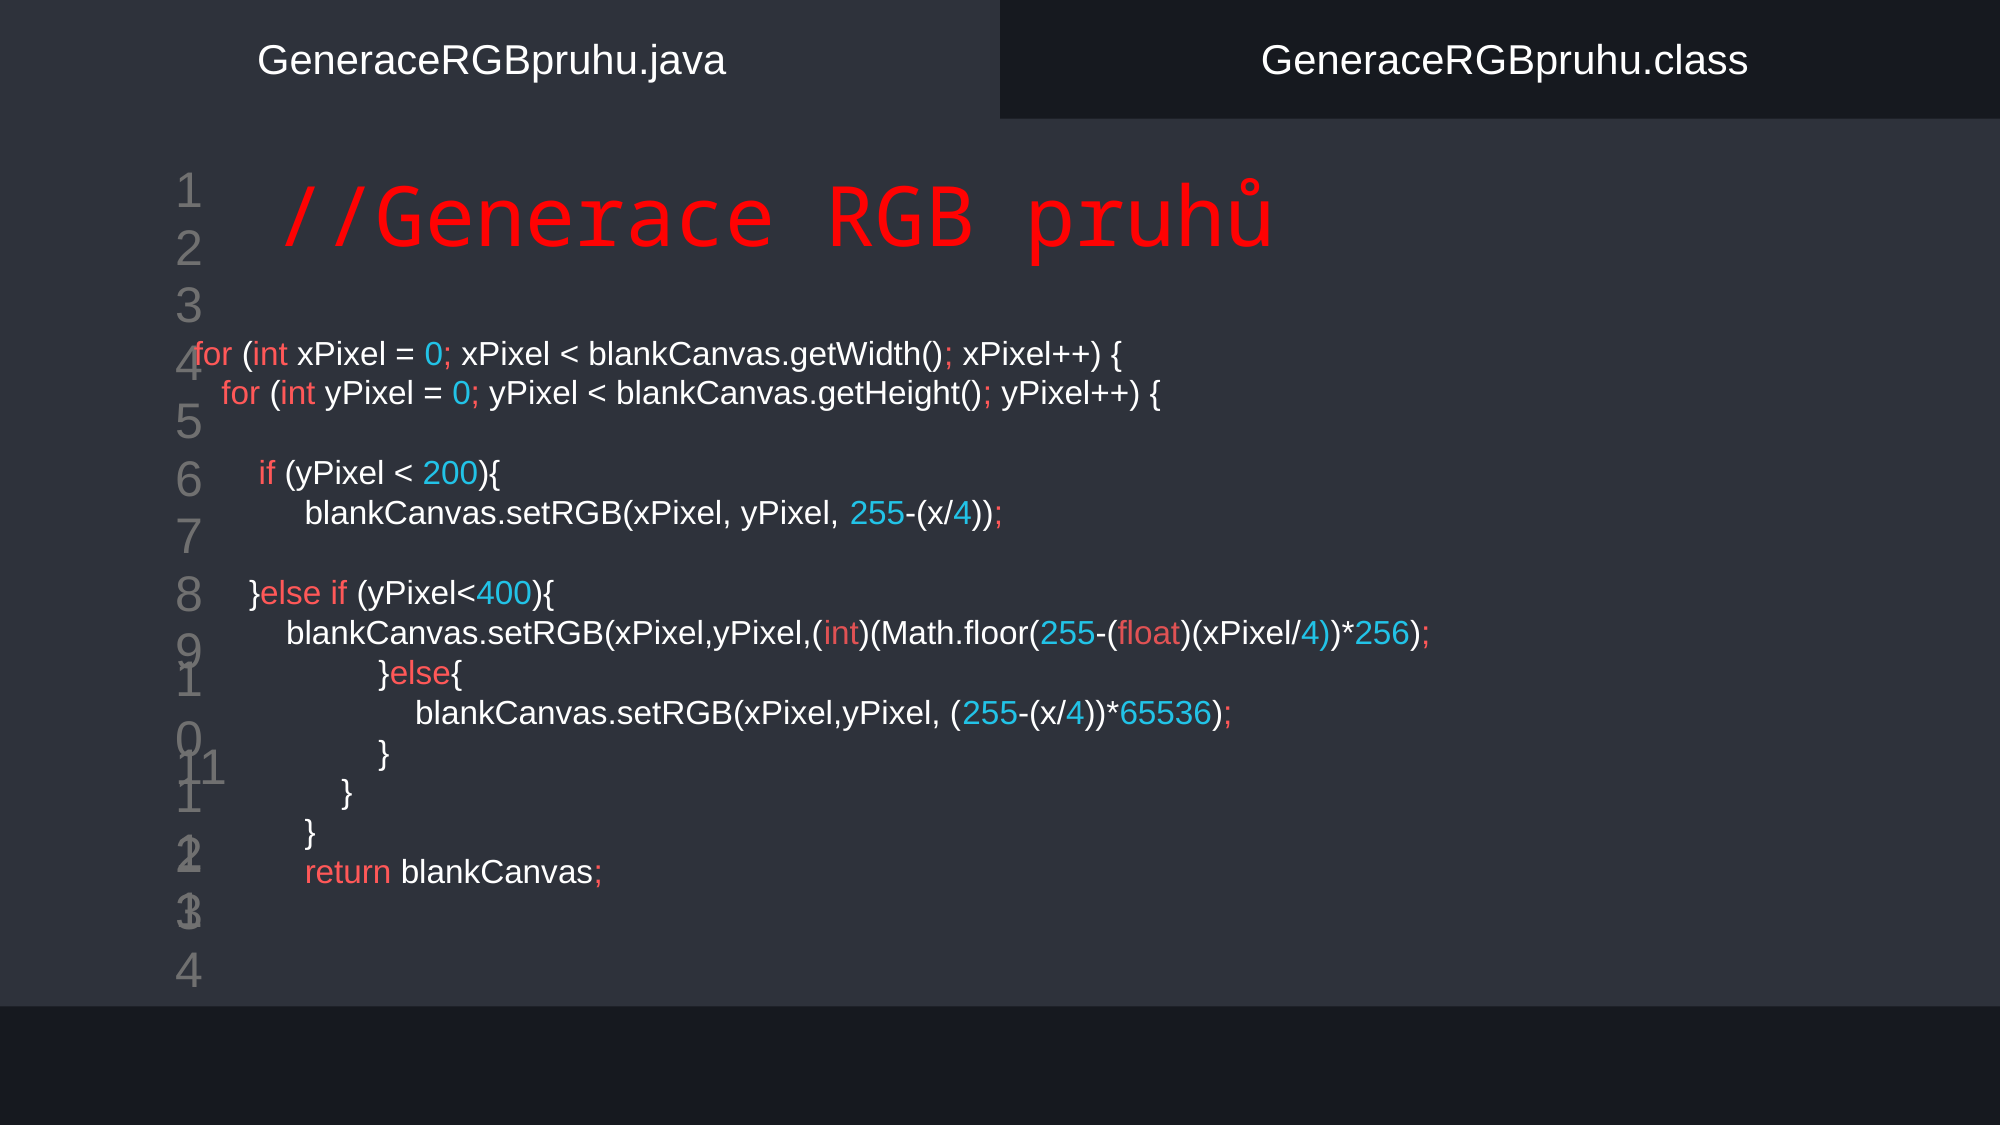

# GeneraceRGBpruhu.java				    GeneraceRGBpruhu.class
//Generace RGB pruhů
for (int xPixel = 0; xPixel < blankCanvas.getWidth(); xPixel++) {
   for (int yPixel = 0; yPixel < blankCanvas.getHeight(); yPixel++) {
       if (yPixel < 200){
            blankCanvas.setRGB(xPixel, yPixel, 255-(x/4));
      }else if (yPixel<400){
          blankCanvas.setRGB(xPixel,yPixel,(int)(Math.floor(255-(float)(xPixel/4))*256);
                    }else{
                        blankCanvas.setRGB(xPixel,yPixel, (255-(x/4))*65536);
                    }
                }
            }
            return blankCanvas;